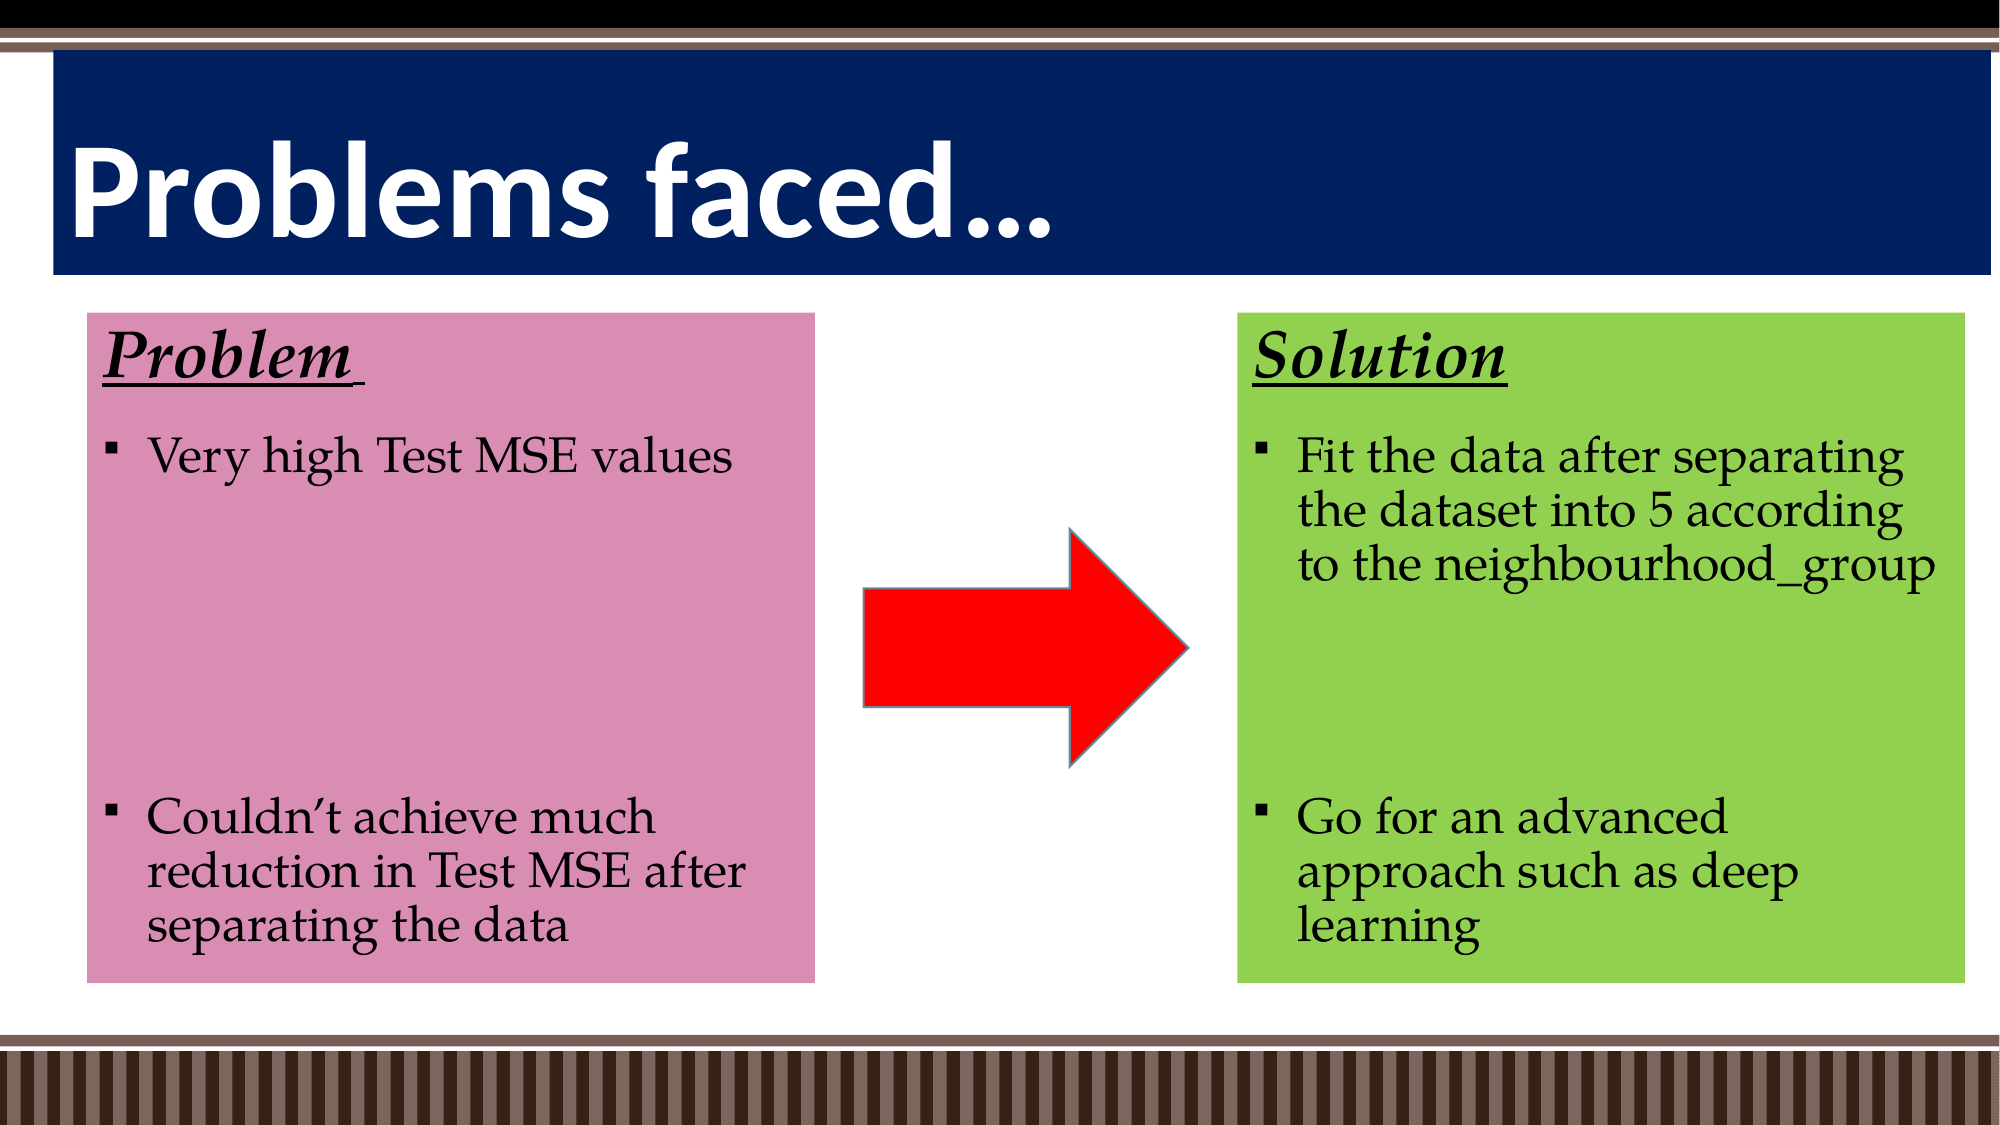

# Problems faced…
Problem
Very high Test MSE values
Couldn’t achieve much reduction in Test MSE after separating the data
Solution
Fit the data after separating the dataset into 5 according to the neighbourhood_group
Go for an advanced approach such as deep learning